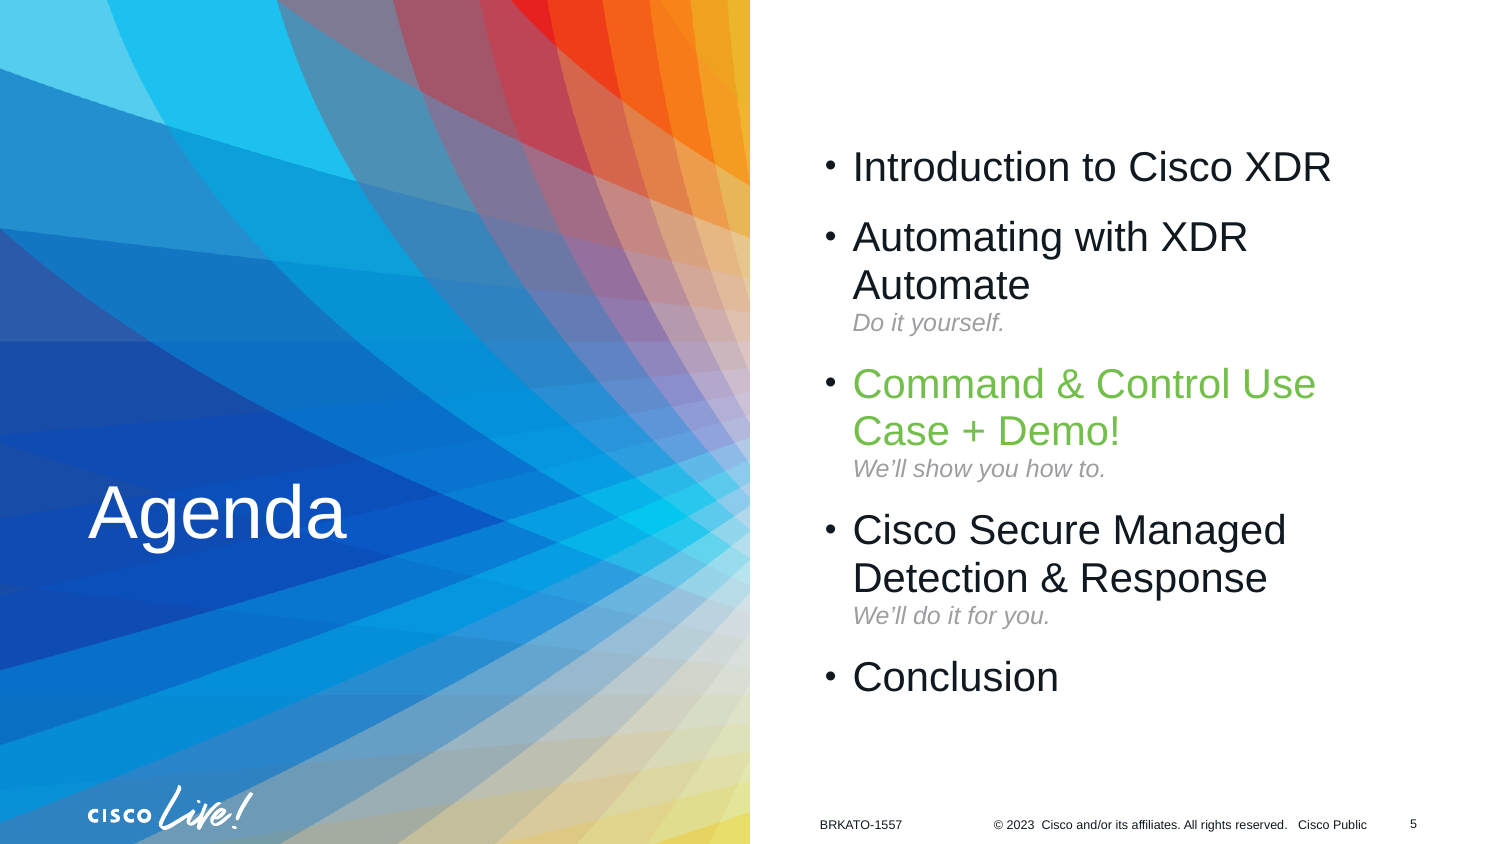

Introduction to Cisco XDR
Automating with XDR Automate
Do it yourself.
Command & Control Use Case + Demo!
We’ll show you how to.
Cisco Secure Managed Detection & Response
We’ll do it for you.
Conclusion
5
BRKATO-1557